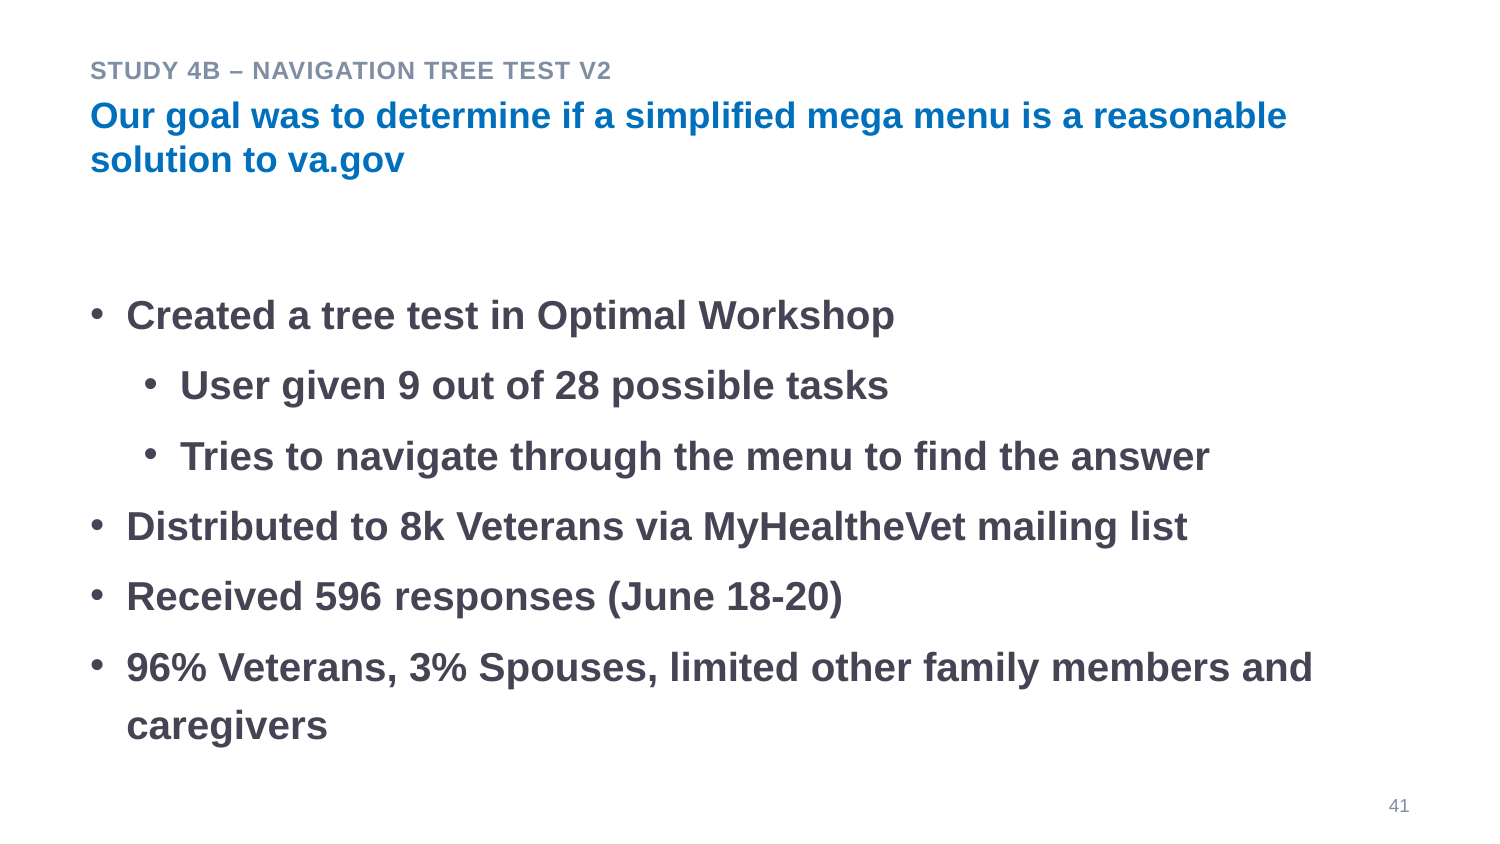

Study 4b – Navigation Tree Test v2
# Our goal was to determine if a simplified mega menu is a reasonable solution to va.gov
Created a tree test in Optimal Workshop
User given 9 out of 28 possible tasks
Tries to navigate through the menu to find the answer
Distributed to 8k Veterans via MyHealtheVet mailing list
Received 596 responses (June 18-20)
96% Veterans, 3% Spouses, limited other family members and caregivers

41